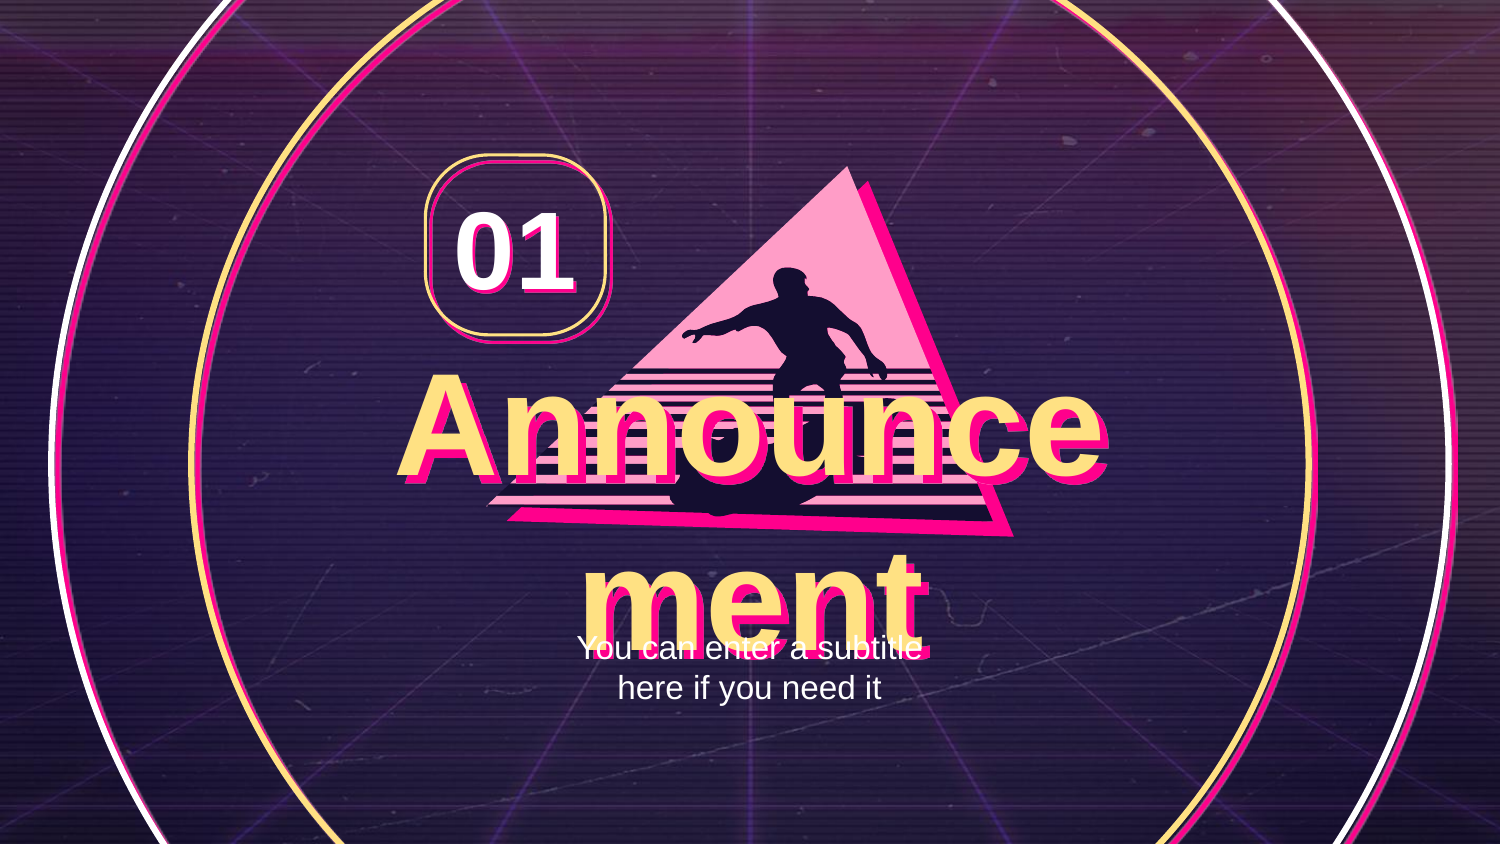

01

# Announcement
You can enter a subtitle here if you need it